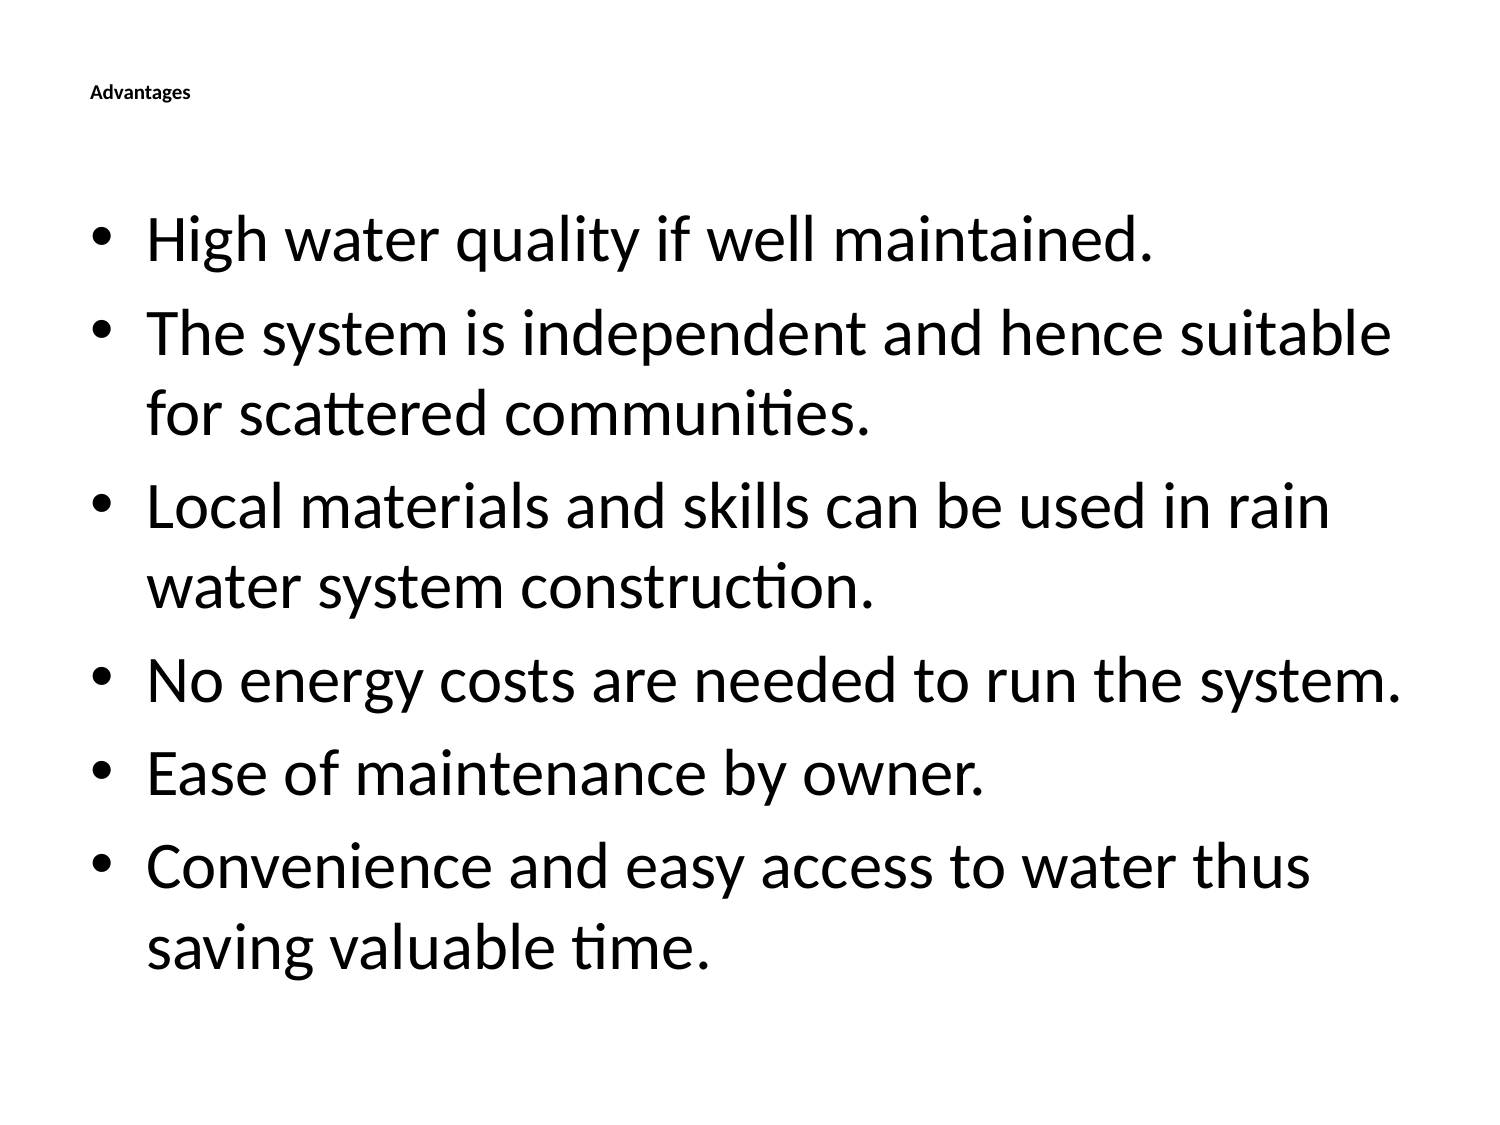

# Advantages
High water quality if well maintained.
The system is independent and hence suitable for scattered communities.
Local materials and skills can be used in rain water system construction.
No energy costs are needed to run the system.
Ease of maintenance by owner.
Convenience and easy access to water thus saving valuable time.